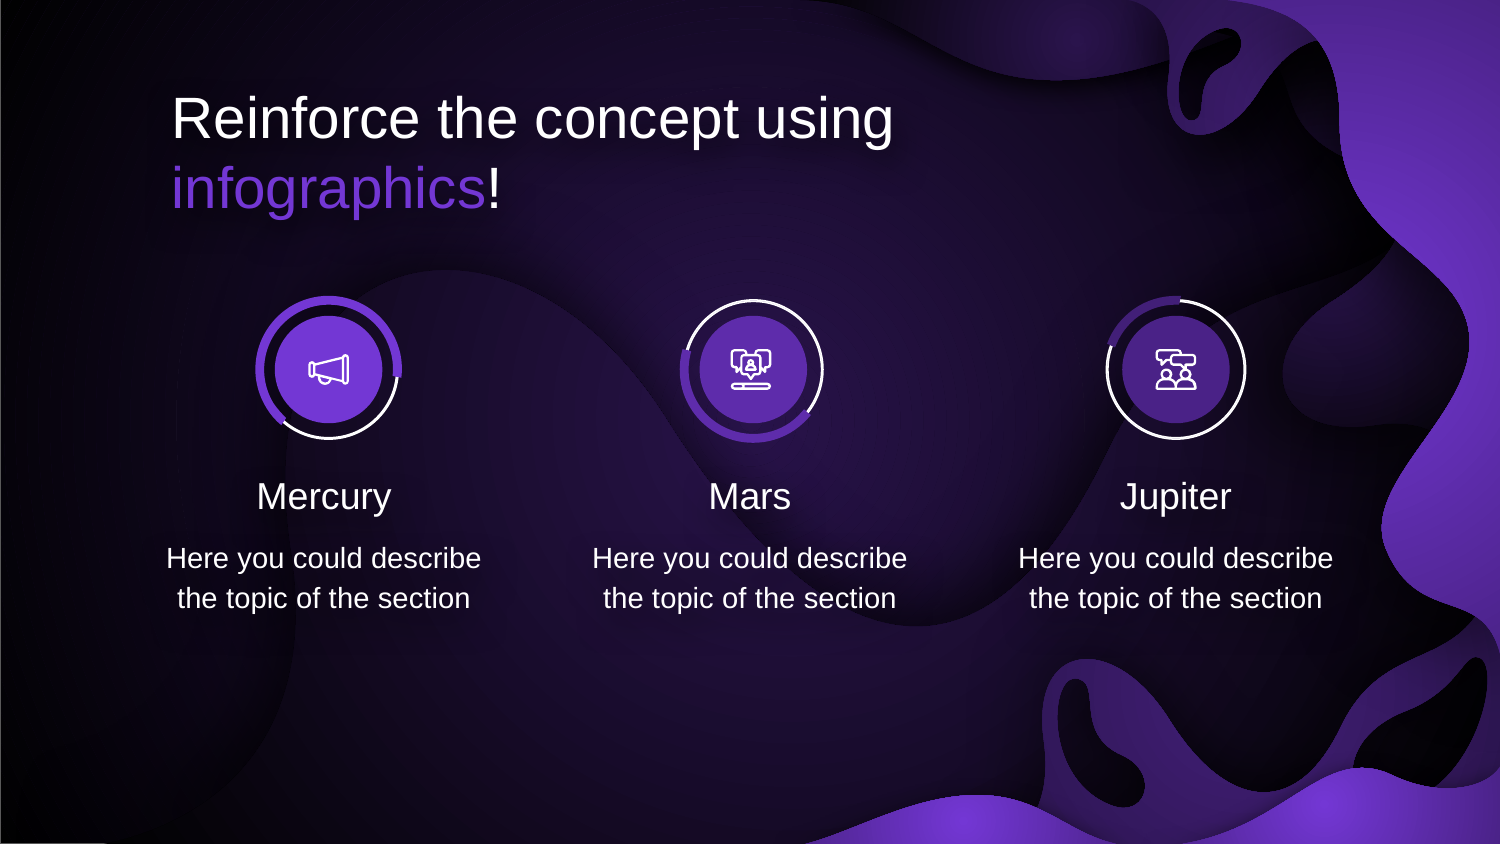

Reinforce the concept using infographics!

# Mercury
Mars
Jupiter
Here you could describe the topic of the section
Here you could describe the topic of the section
Here you could describe the topic of the section